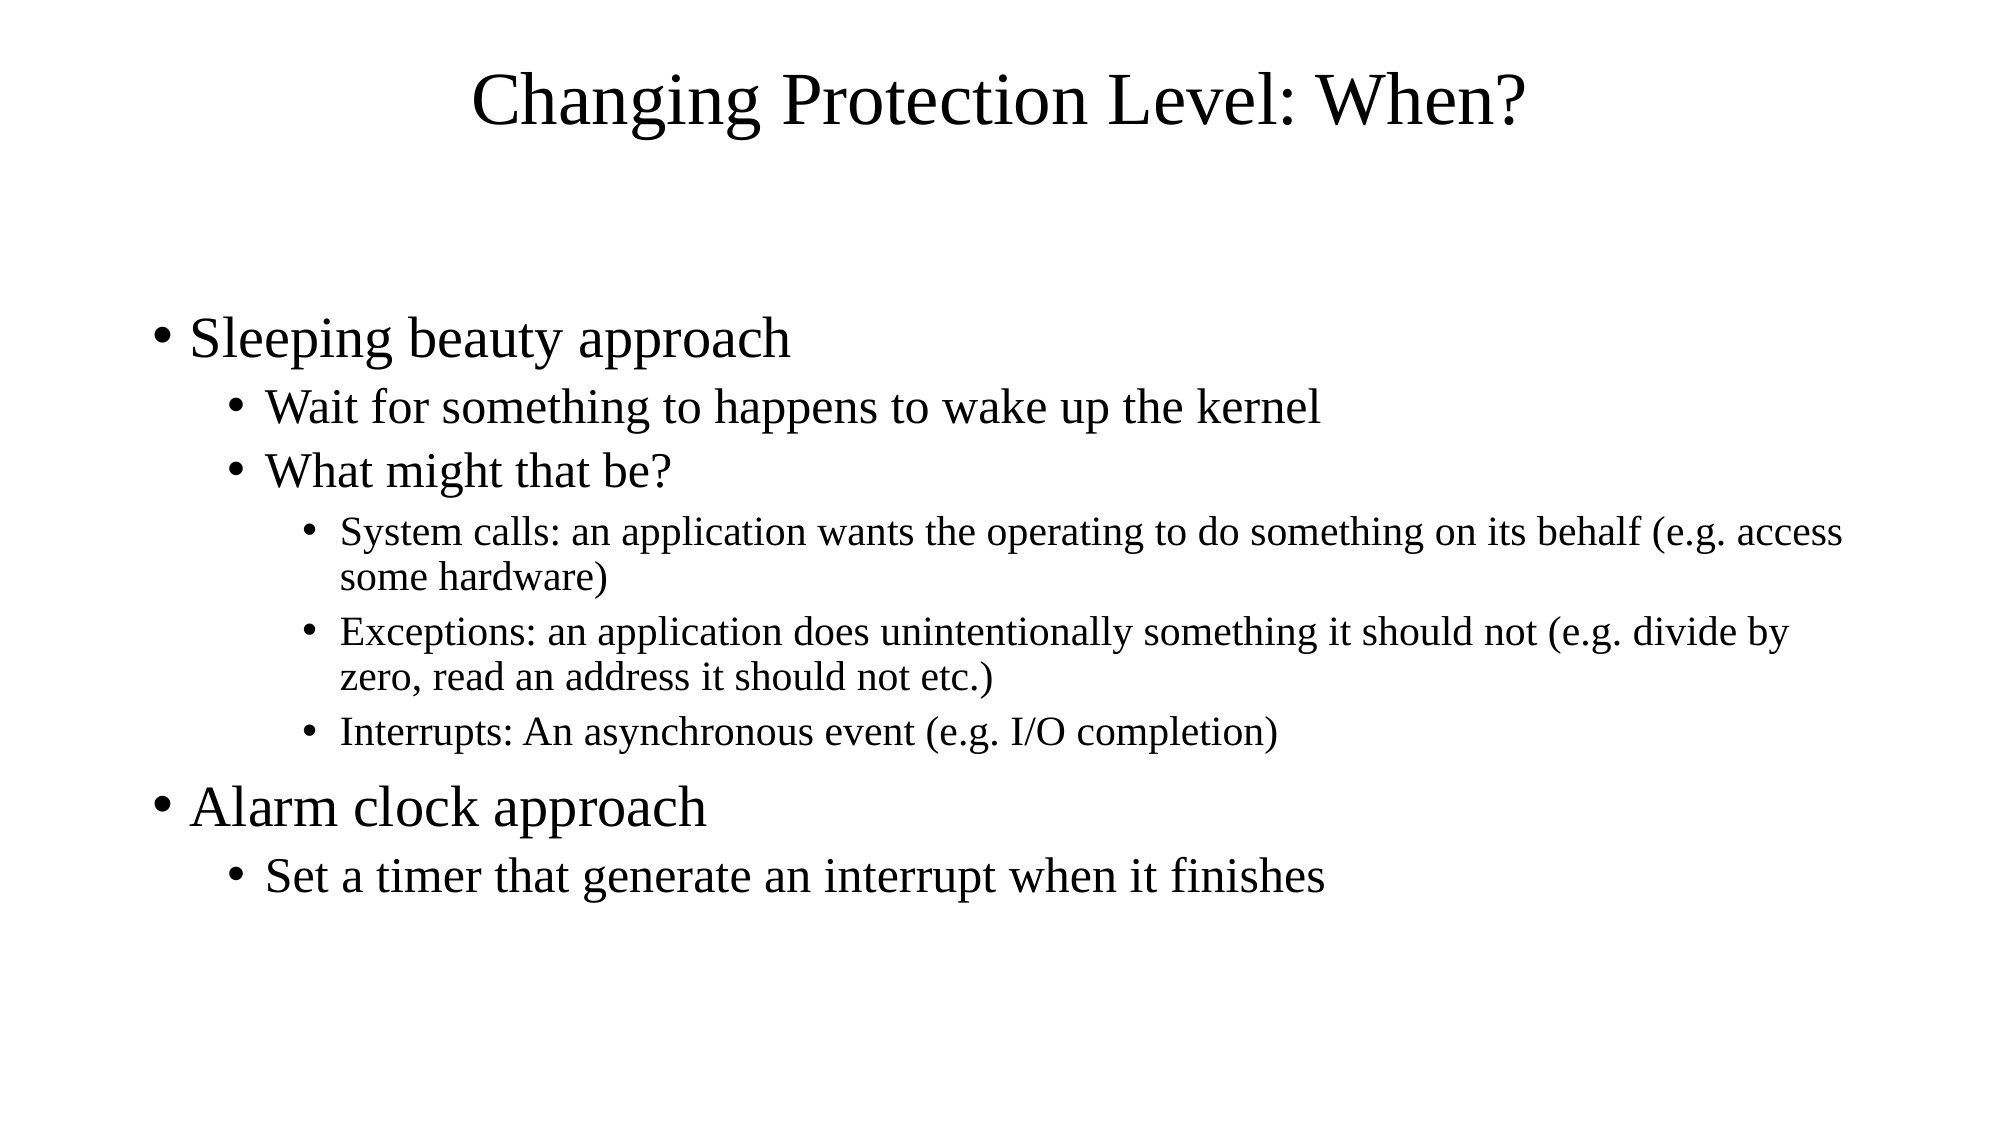

Changing Protection Level: When?
Sleeping beauty approach
Wait for something to happens to wake up the kernel
What might that be?
System calls: an application wants the operating to do something on its behalf (e.g. access some hardware)
Exceptions: an application does unintentionally something it should not (e.g. divide by zero, read an address it should not etc.)
Interrupts: An asynchronous event (e.g. I/O completion)
Alarm clock approach
Set a timer that generate an interrupt when it finishes